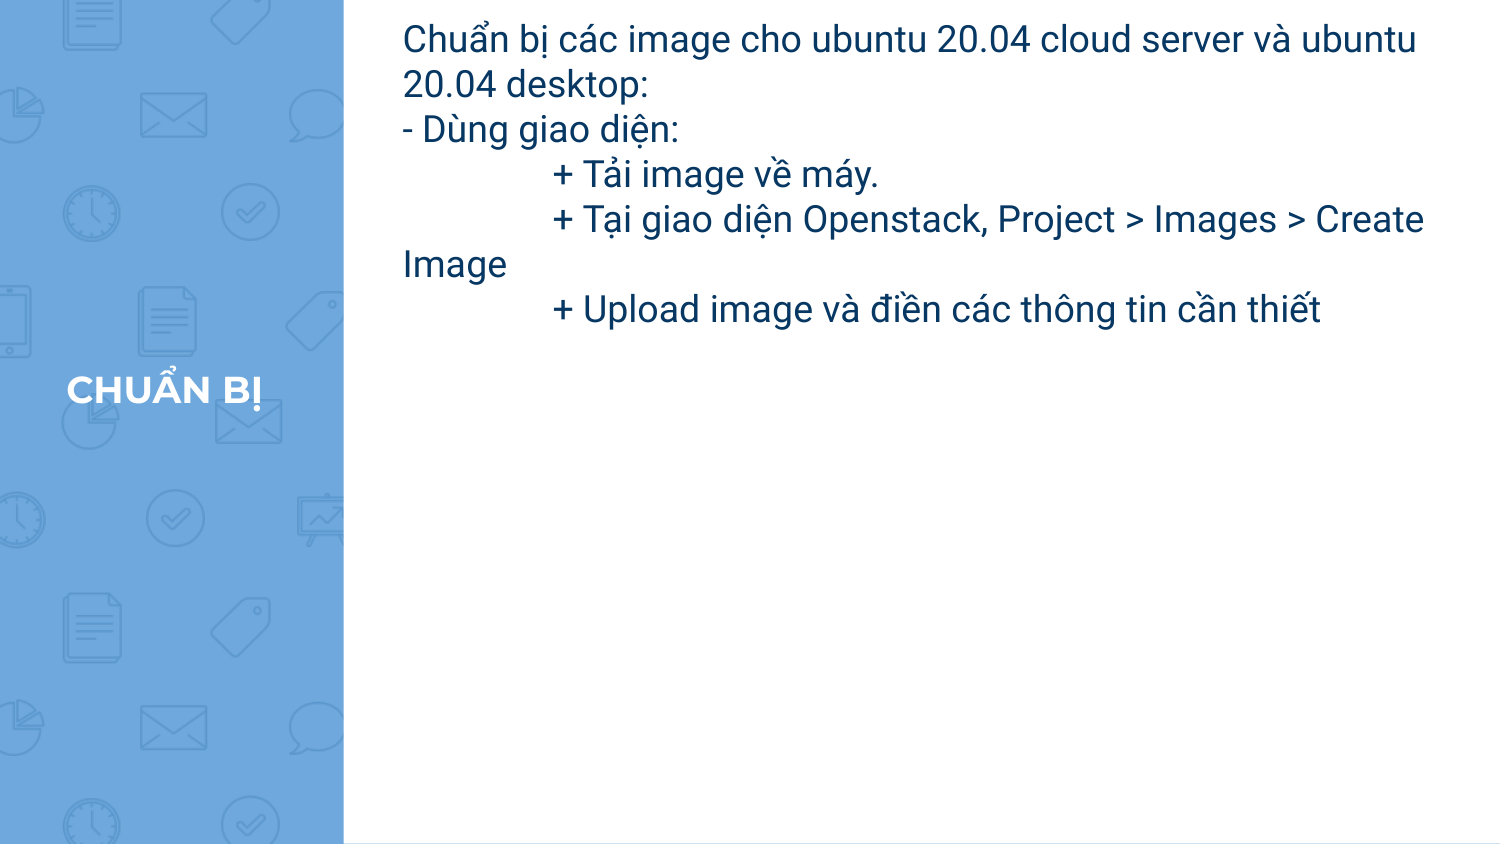

Chuẩn bị các image cho ubuntu 20.04 cloud server và ubuntu 20.04 desktop:
- Dùng giao diện:
	+ Tải image về máy.
	+ Tại giao diện Openstack, Project > Images > Create Image
	+ Upload image và điền các thông tin cần thiết
# CHUẨN BỊ